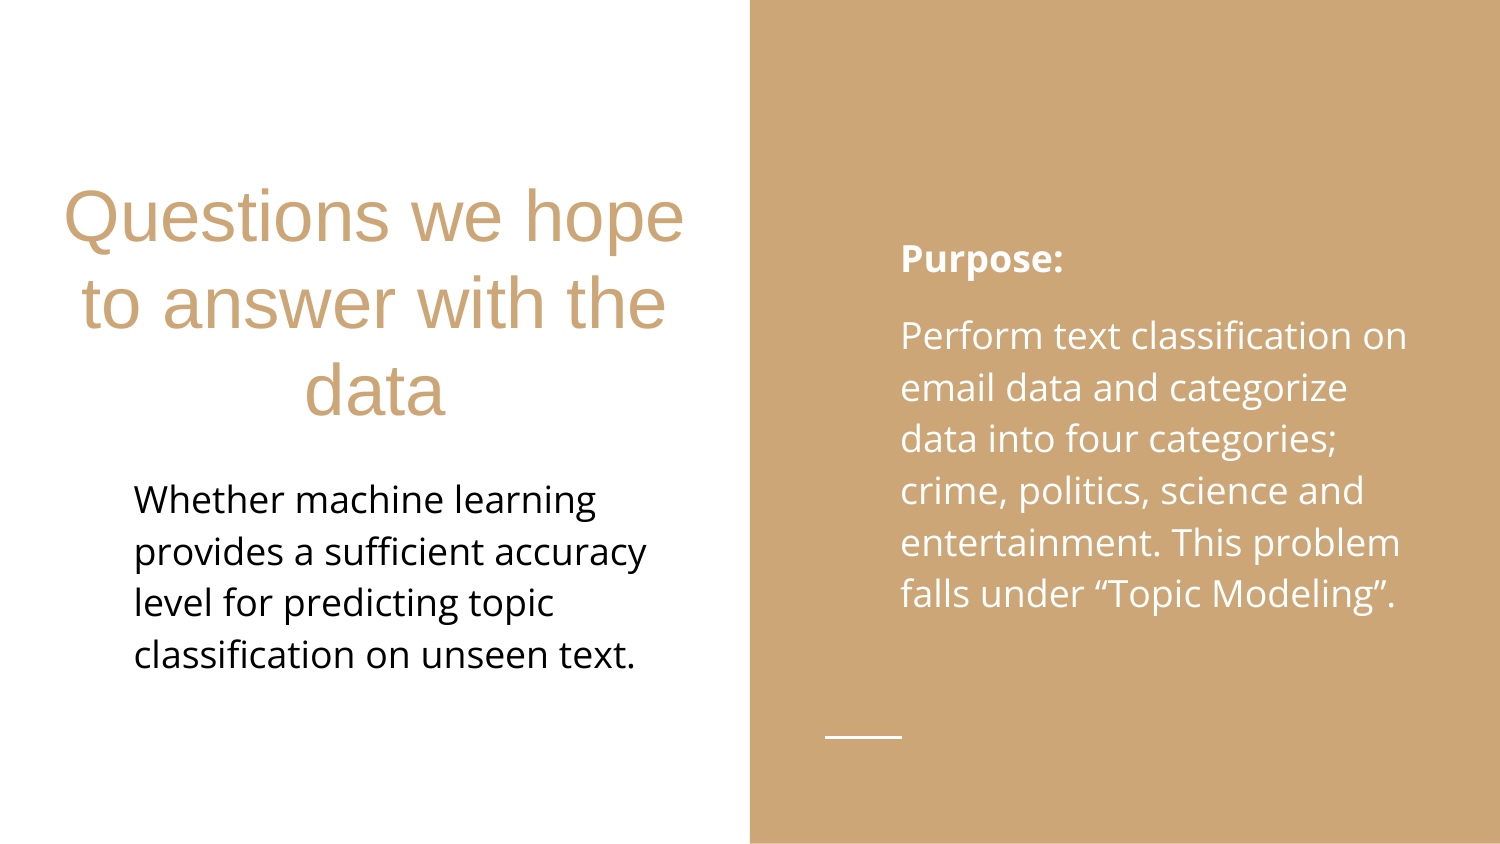

Purpose:
Perform text classification on email data and categorize data into four categories; crime, politics, science and entertainment. This problem falls under “Topic Modeling”.
# Questions we hope to answer with the data
Whether machine learning provides a sufficient accuracy level for predicting topic classification on unseen text.